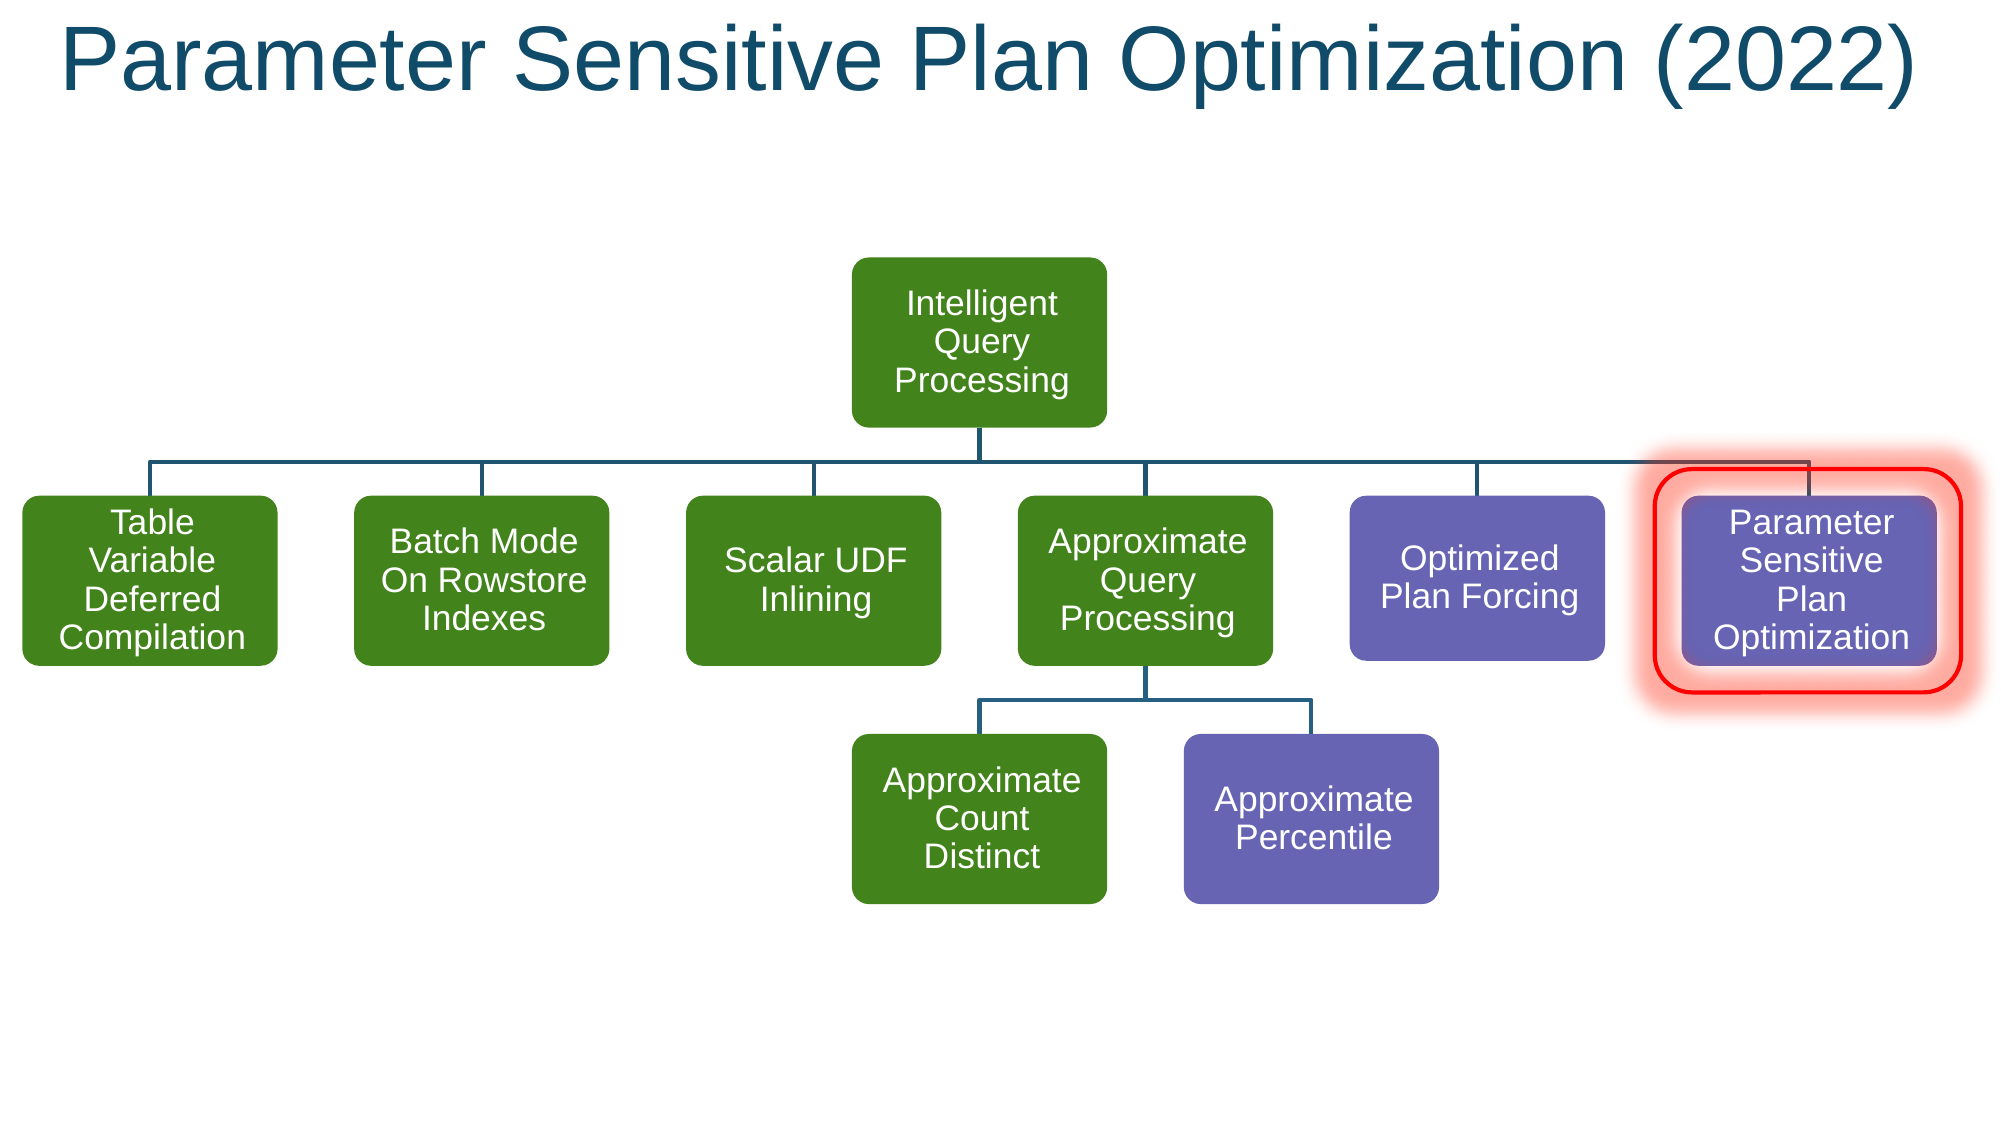

# Parameter Sensitive Plan Optimization (2022)
Intelligent Query Processing
Table Variable Deferred Compilation
Batch Mode On Rowstore Indexes
Scalar UDF Inlining
Approximate Query Processing
Approximate Count Distinct
Approximate Percentile
Optimized Plan Forcing
Parameter Sensitive Plan Optimization